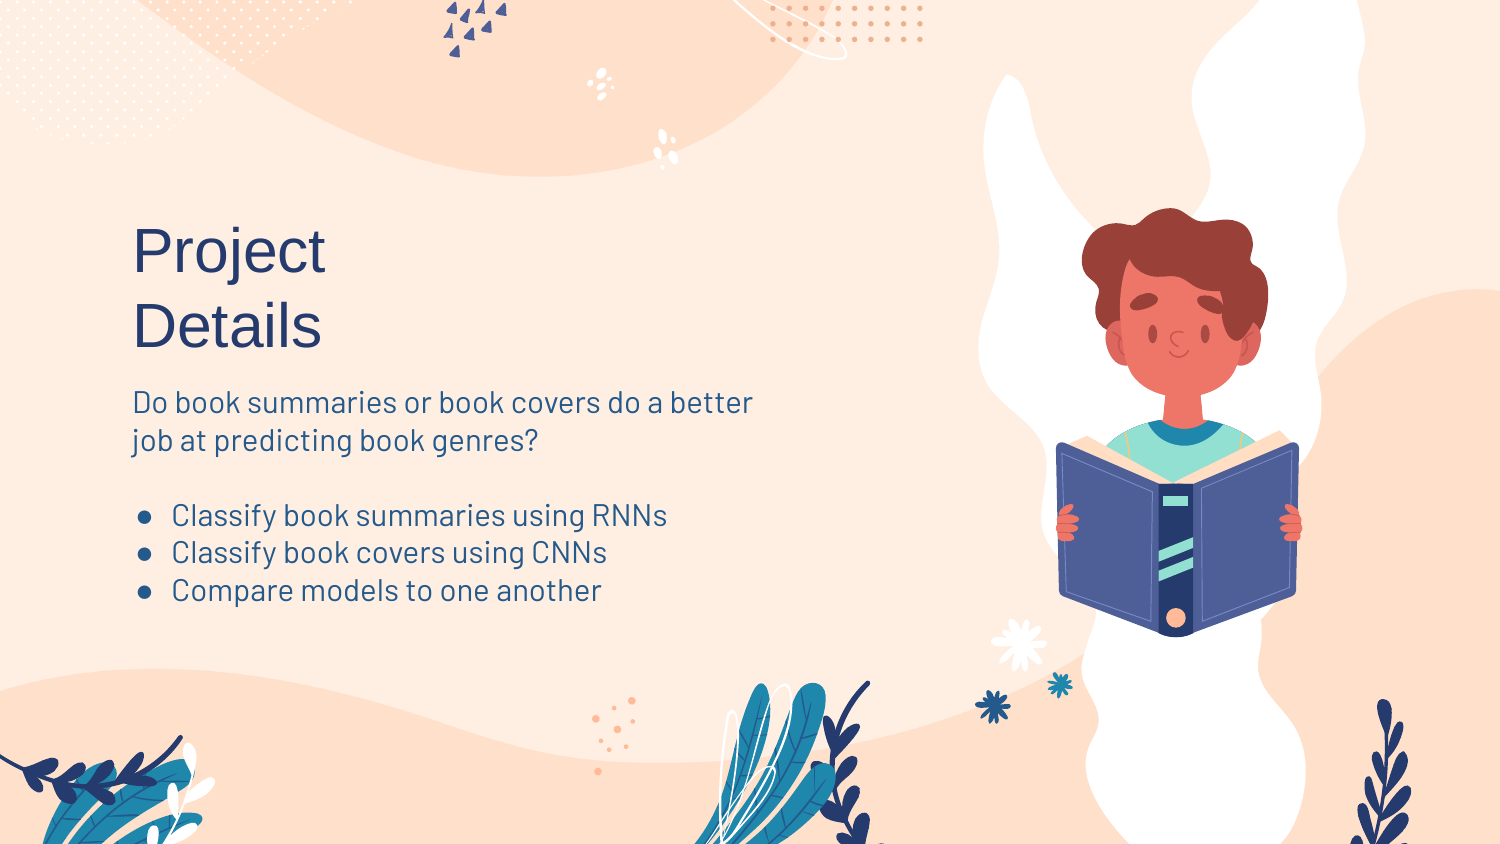

# Project
Details

Do book summaries or book covers do a better job at predicting book genres?
Classify book summaries using RNNs
Classify book covers using CNNs
Compare models to one another